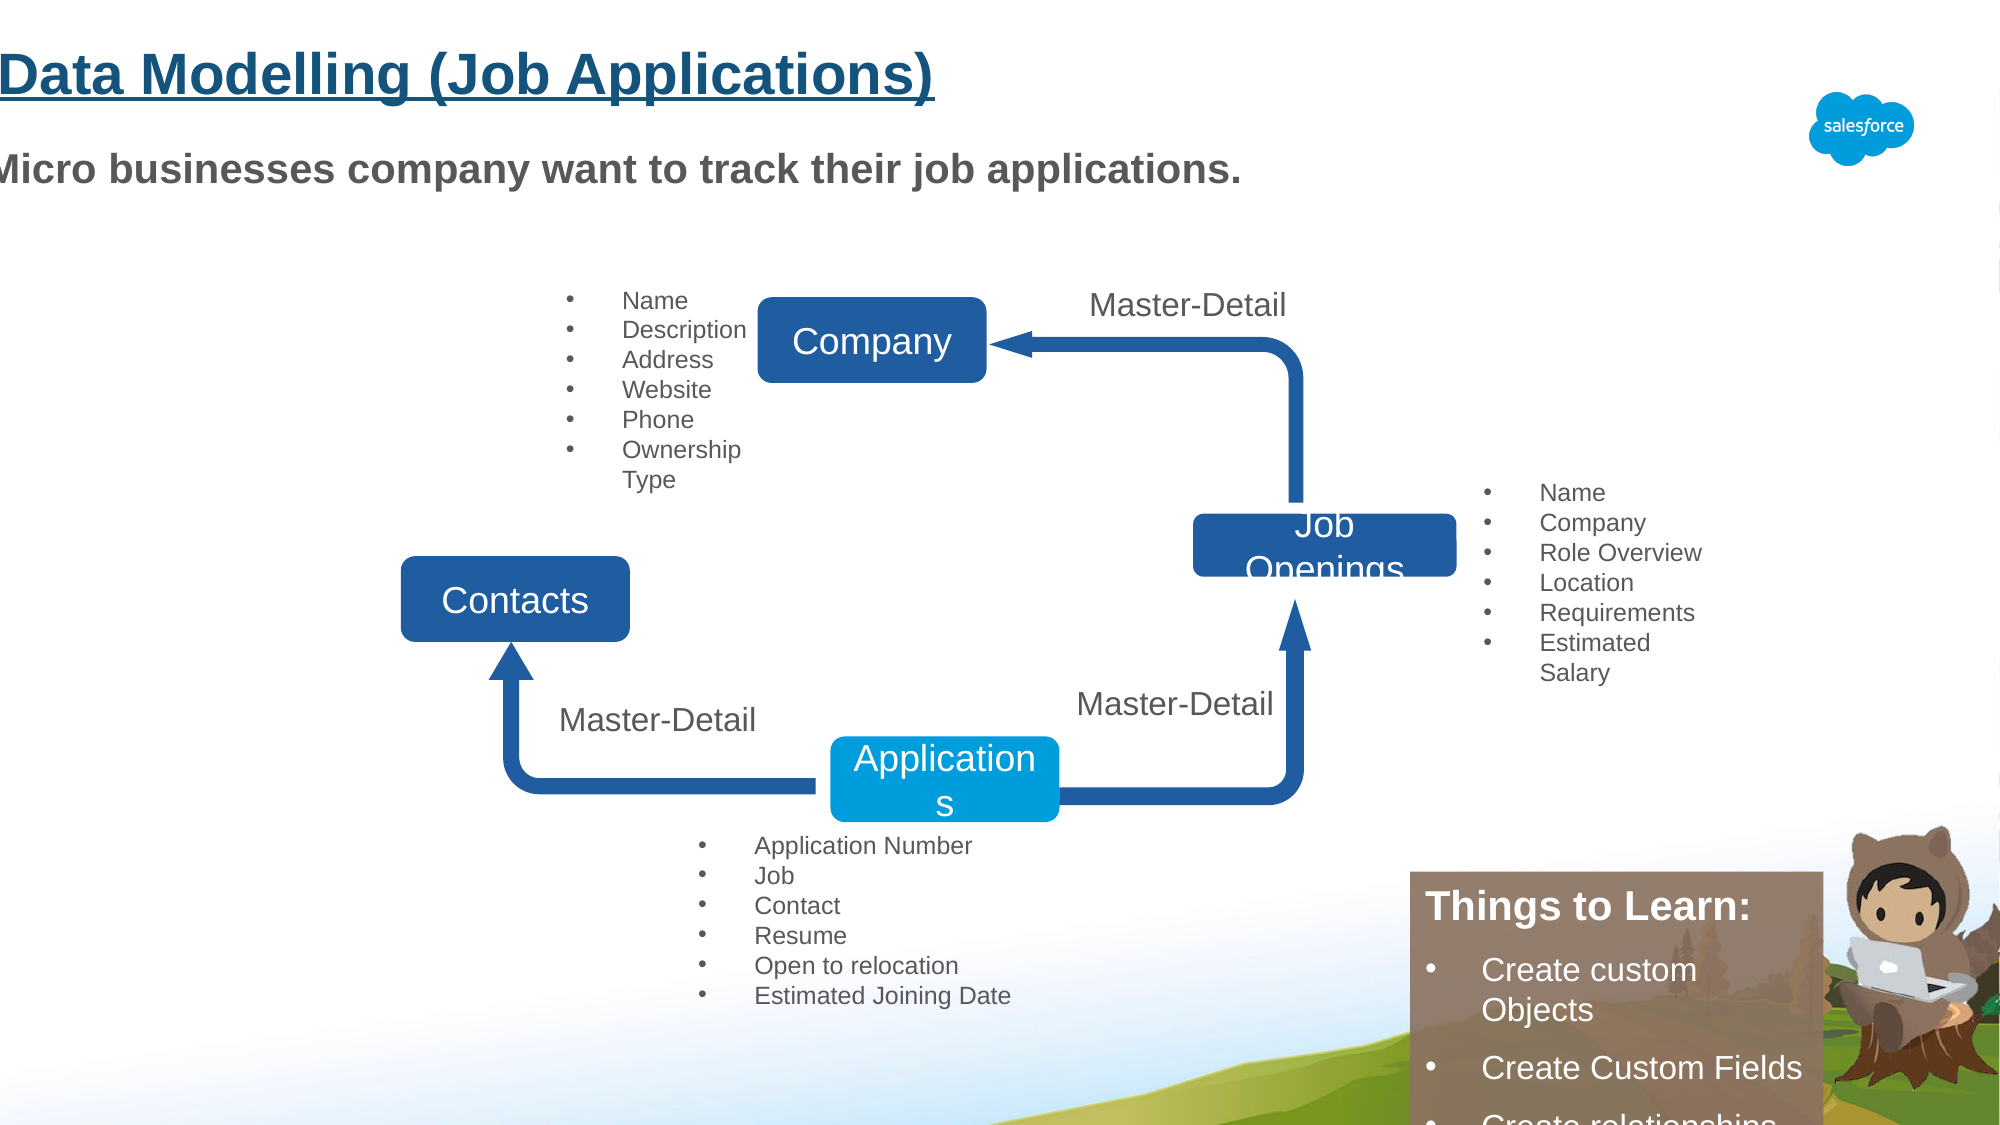

Data Modelling (Job Applications)
Micro businesses company want to track their job applications.
Master-Detail
Name
Description
Address
Website
Phone
Ownership Type

Company

Name
Company
Role Overview
Location
Requirements
Estimated Salary

Job Openings

Contacts

Master-Detail
Master-Detail
Applications

Application Number
Job
Contact
Resume
Open to relocation
Estimated Joining Date

Things to Learn:
Create custom Objects
Create Custom Fields
Create relationships